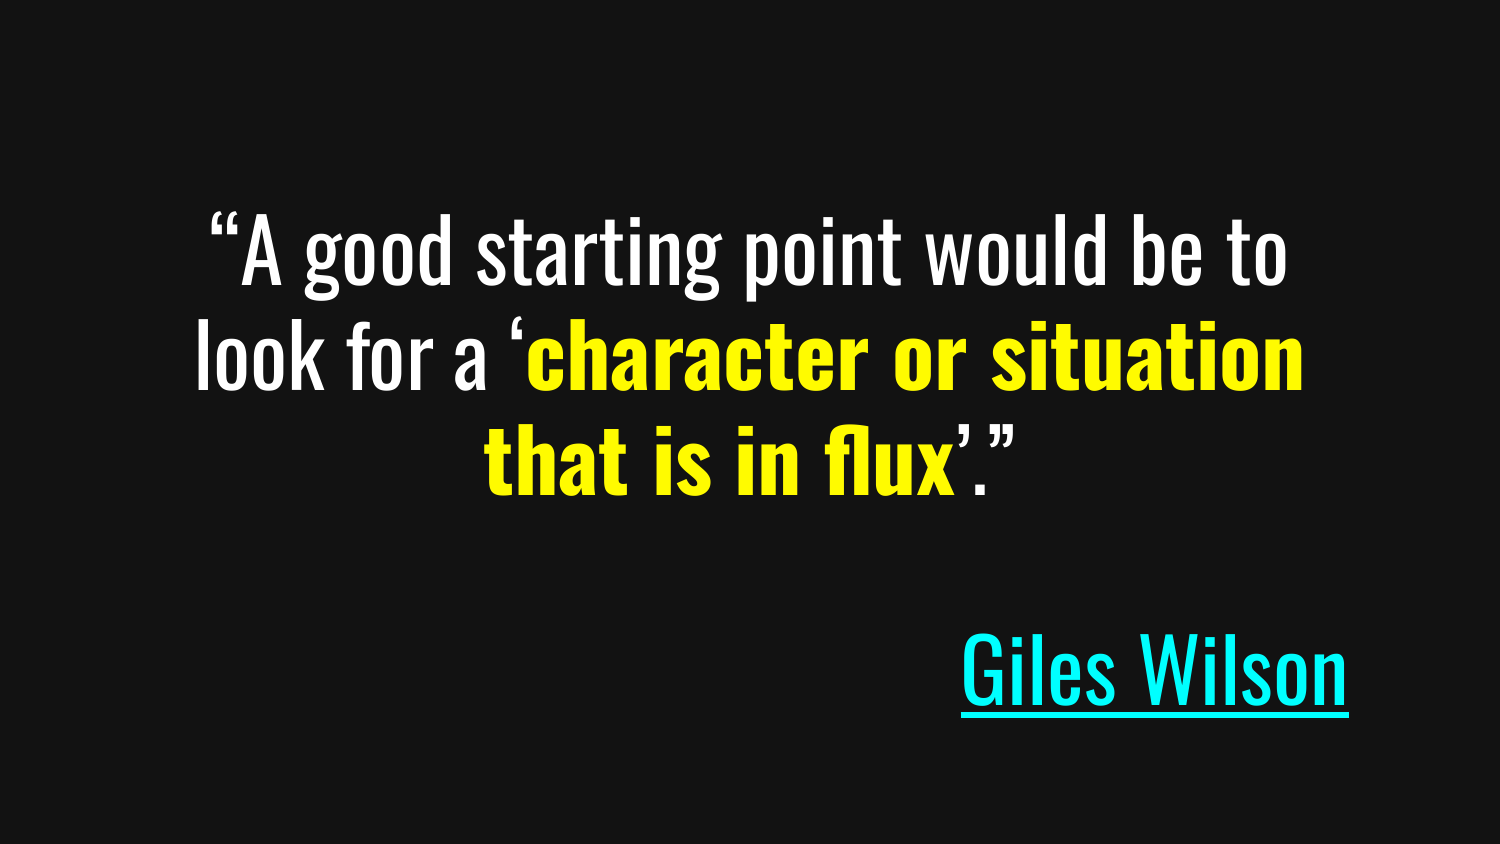

“A good starting point would be to look for a ‘character or situation that is in flux’.”

Giles Wilson